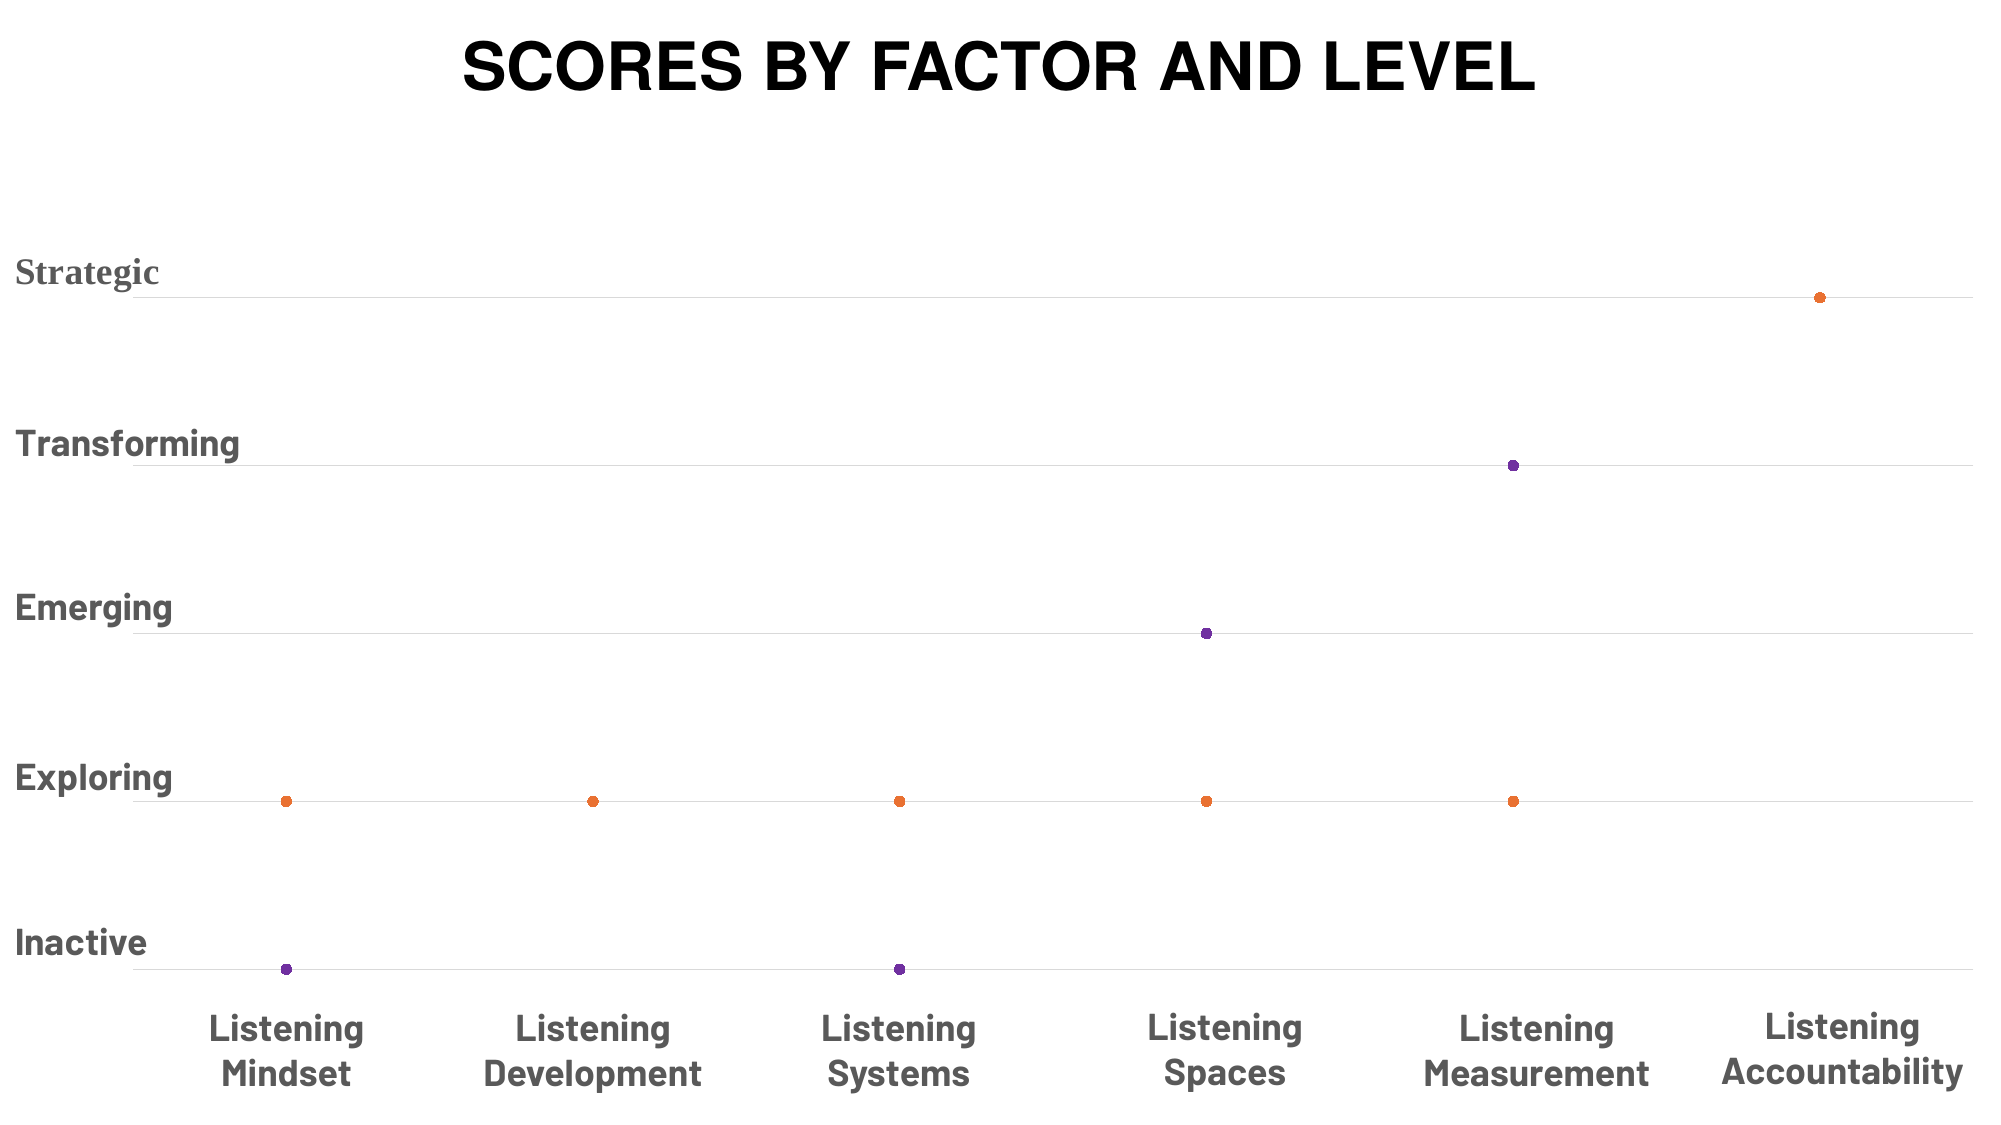

# SCORES BY FACTOR AND LEVEL

### Chart

| Category | AuditPerson1 | AuditPerson2 |
|---|---|---|
| Listening Mindset | 1.0 | 2.0 |
| Listening Development | 2.0 | 2.0 |
| Listening Systems  | 1.0 | 2.0 |
| Listening Spaces  | 3.0 | 2.0 |
| Listening Measurement  | 4.0 | 2.0 |
| Listening Accountability  | 5.0 | 5.0 |
Listening
Accountability

Listening
Spaces
Listening
Systems
Listening
Mindset
Listening
Development
Listening
Measurement